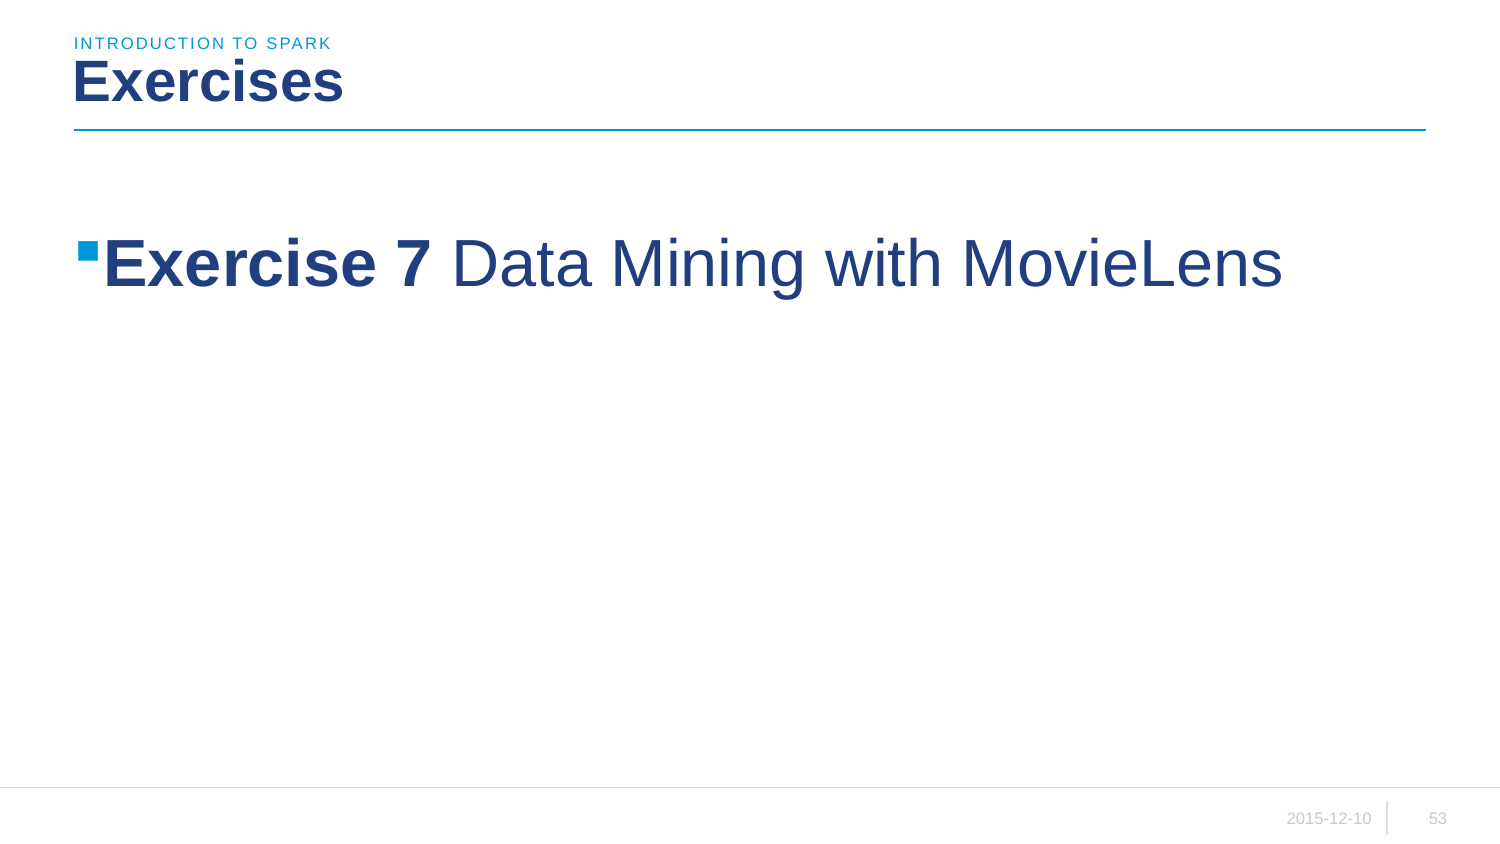

introduction to spark
# Exercises
Exercise 7 Data Mining with MovieLens